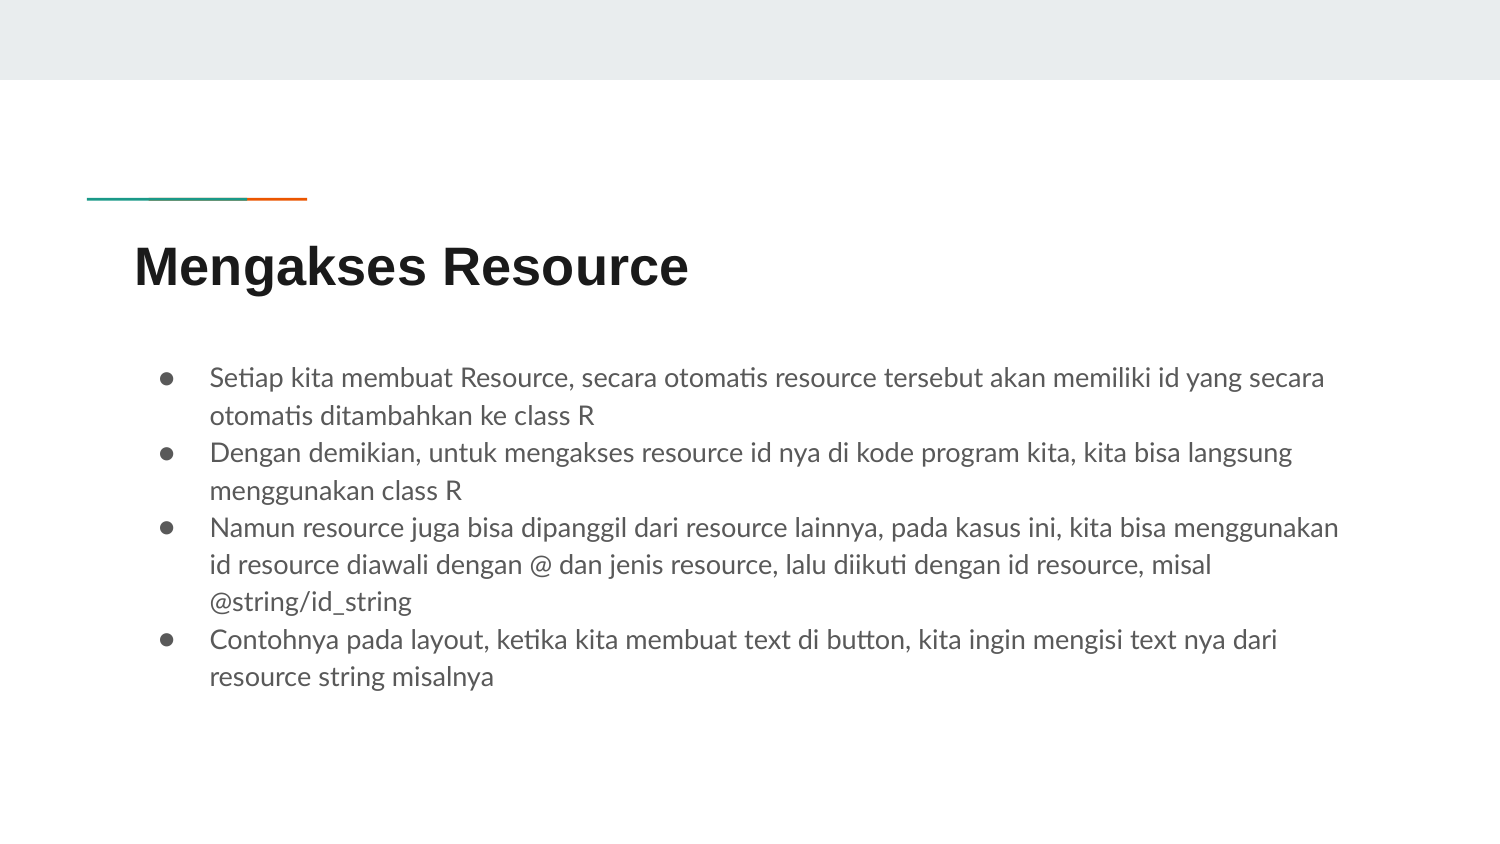

# Mengakses Resource
Setiap kita membuat Resource, secara otomatis resource tersebut akan memiliki id yang secara otomatis ditambahkan ke class R
Dengan demikian, untuk mengakses resource id nya di kode program kita, kita bisa langsung menggunakan class R
Namun resource juga bisa dipanggil dari resource lainnya, pada kasus ini, kita bisa menggunakan id resource diawali dengan @ dan jenis resource, lalu diikuti dengan id resource, misal @string/id_string
Contohnya pada layout, ketika kita membuat text di button, kita ingin mengisi text nya dari resource string misalnya